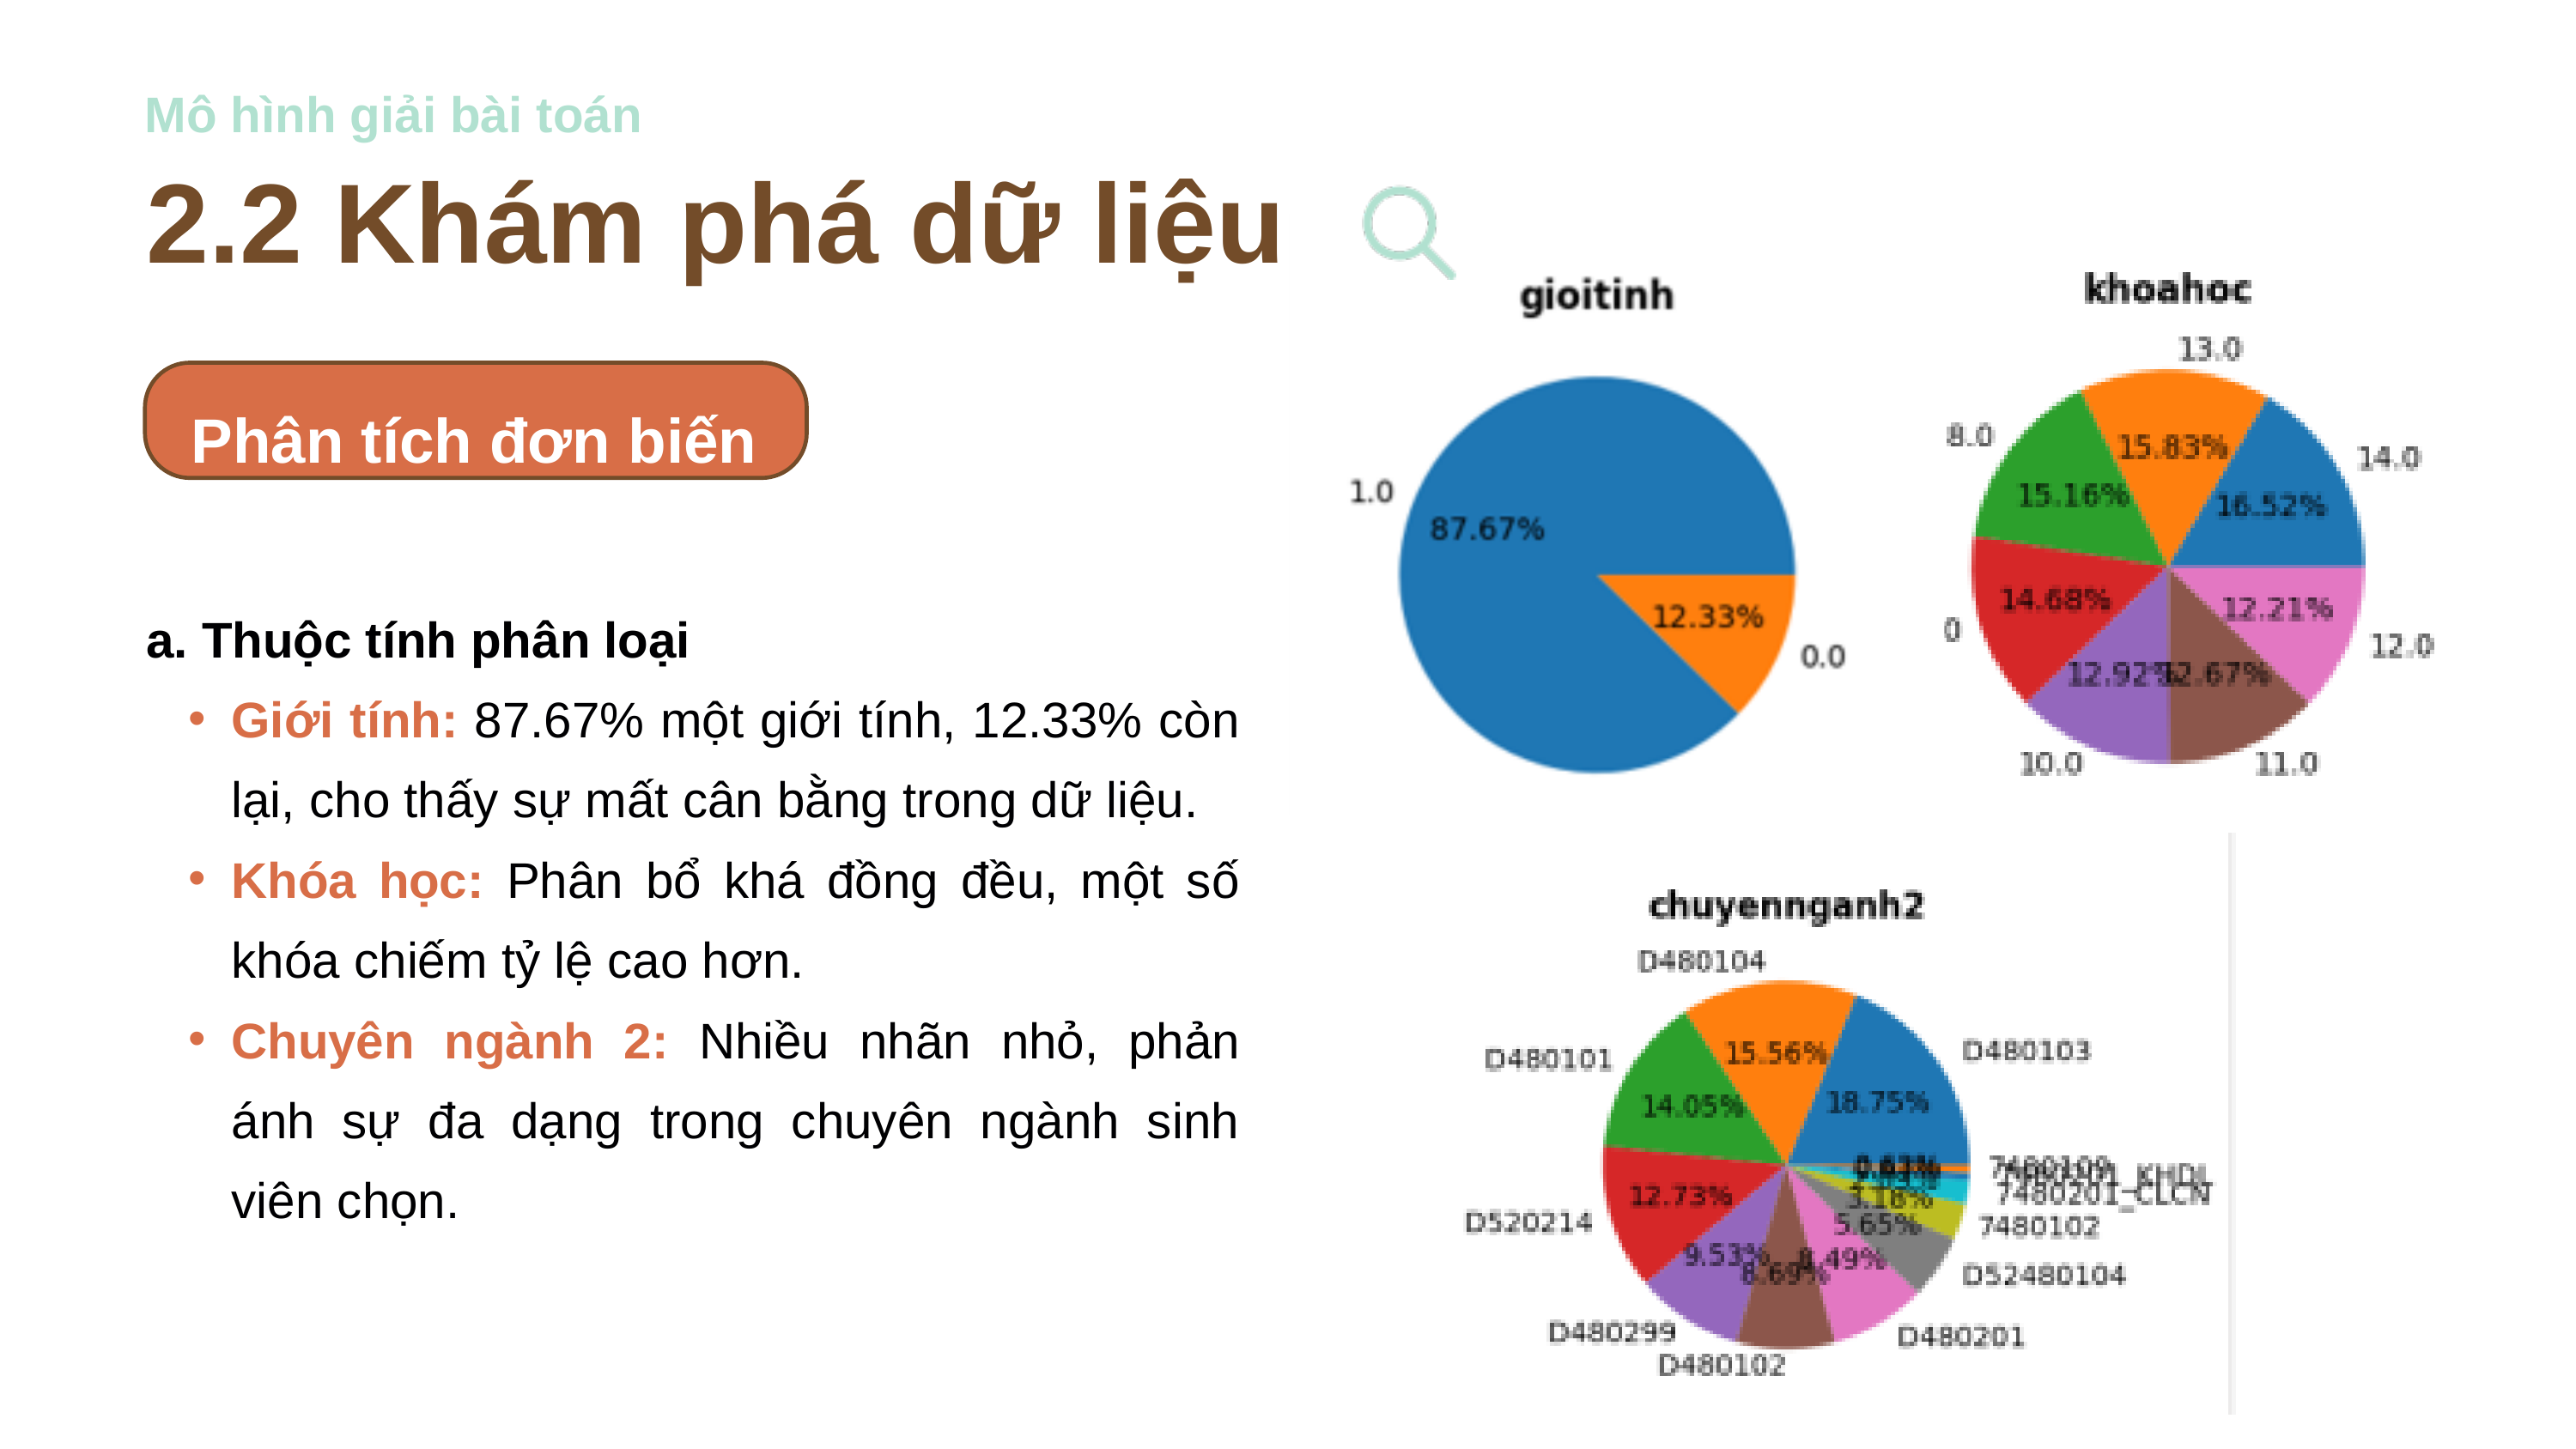

Mô hình giải bài toán
2.2 Khám phá dữ liệu

Phân tích đơn biến

a. Thuộc tính phân loại
Giới tính: 87.67% một giới tính, 12.33% còn lại, cho thấy sự mất cân bằng trong dữ liệu.
Khóa học: Phân bổ khá đồng đều, một số khóa chiếm tỷ lệ cao hơn.
Chuyên ngành 2: Nhiều nhãn nhỏ, phản ánh sự đa dạng trong chuyên ngành sinh viên chọn.